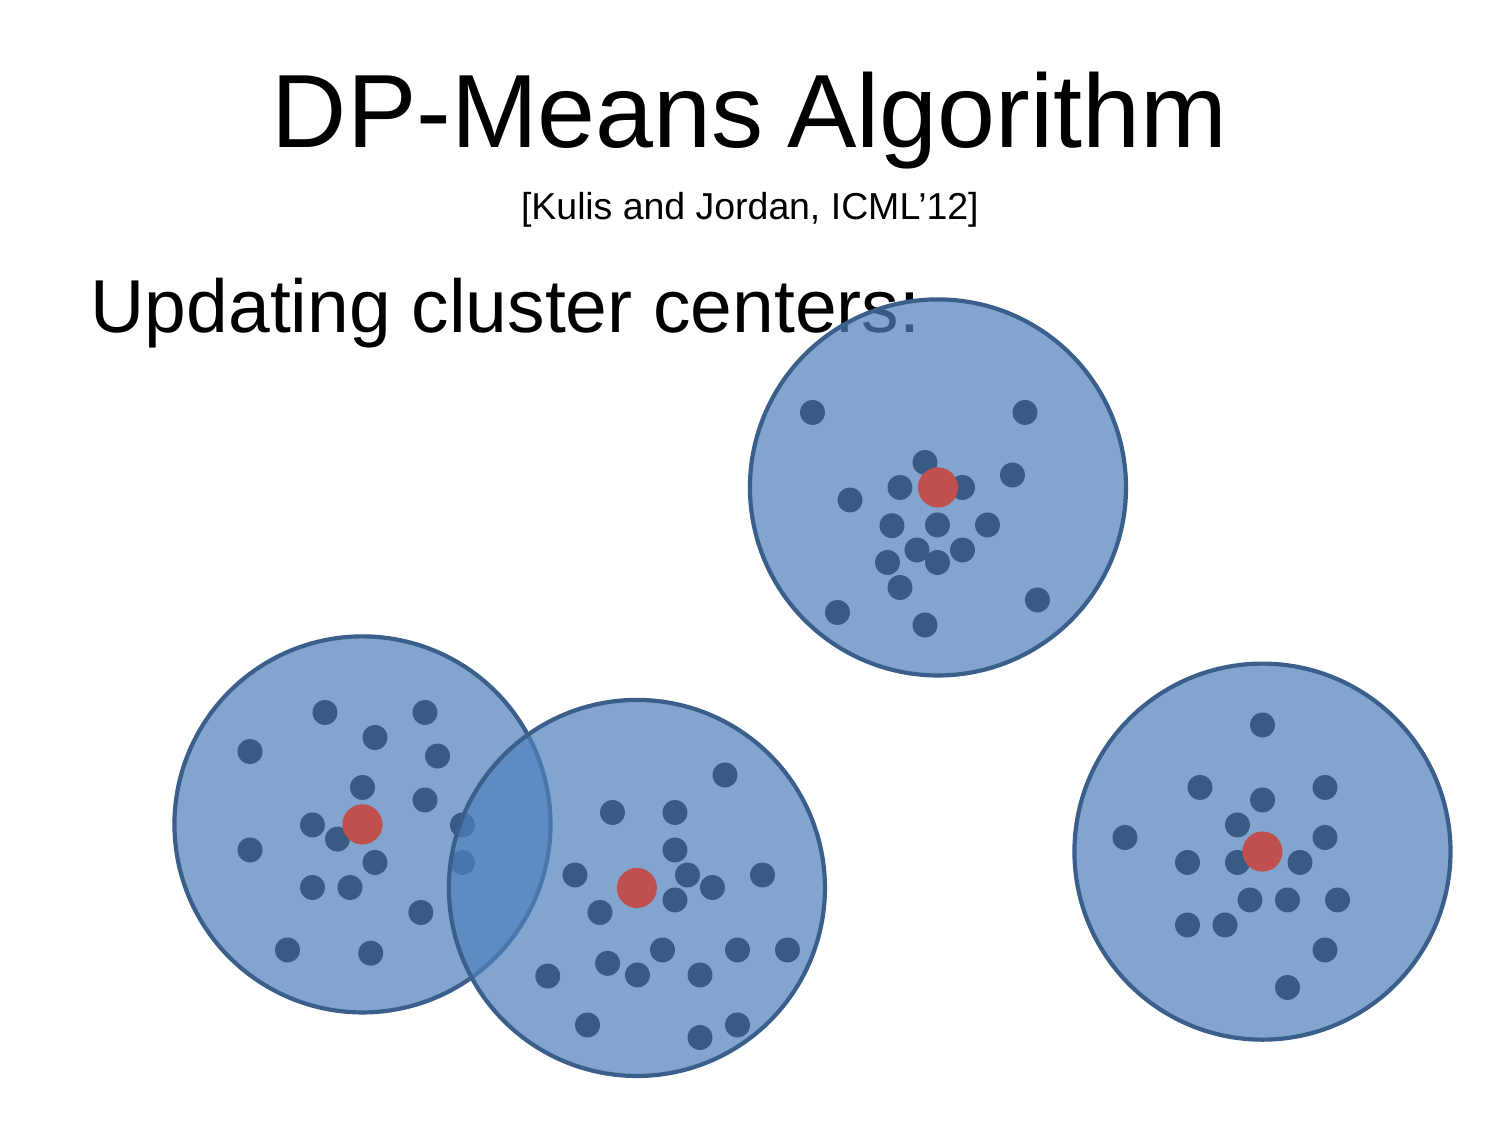

# DP-Means Algorithm
[Kulis and Jordan, ICML’12]
Updating cluster centers: